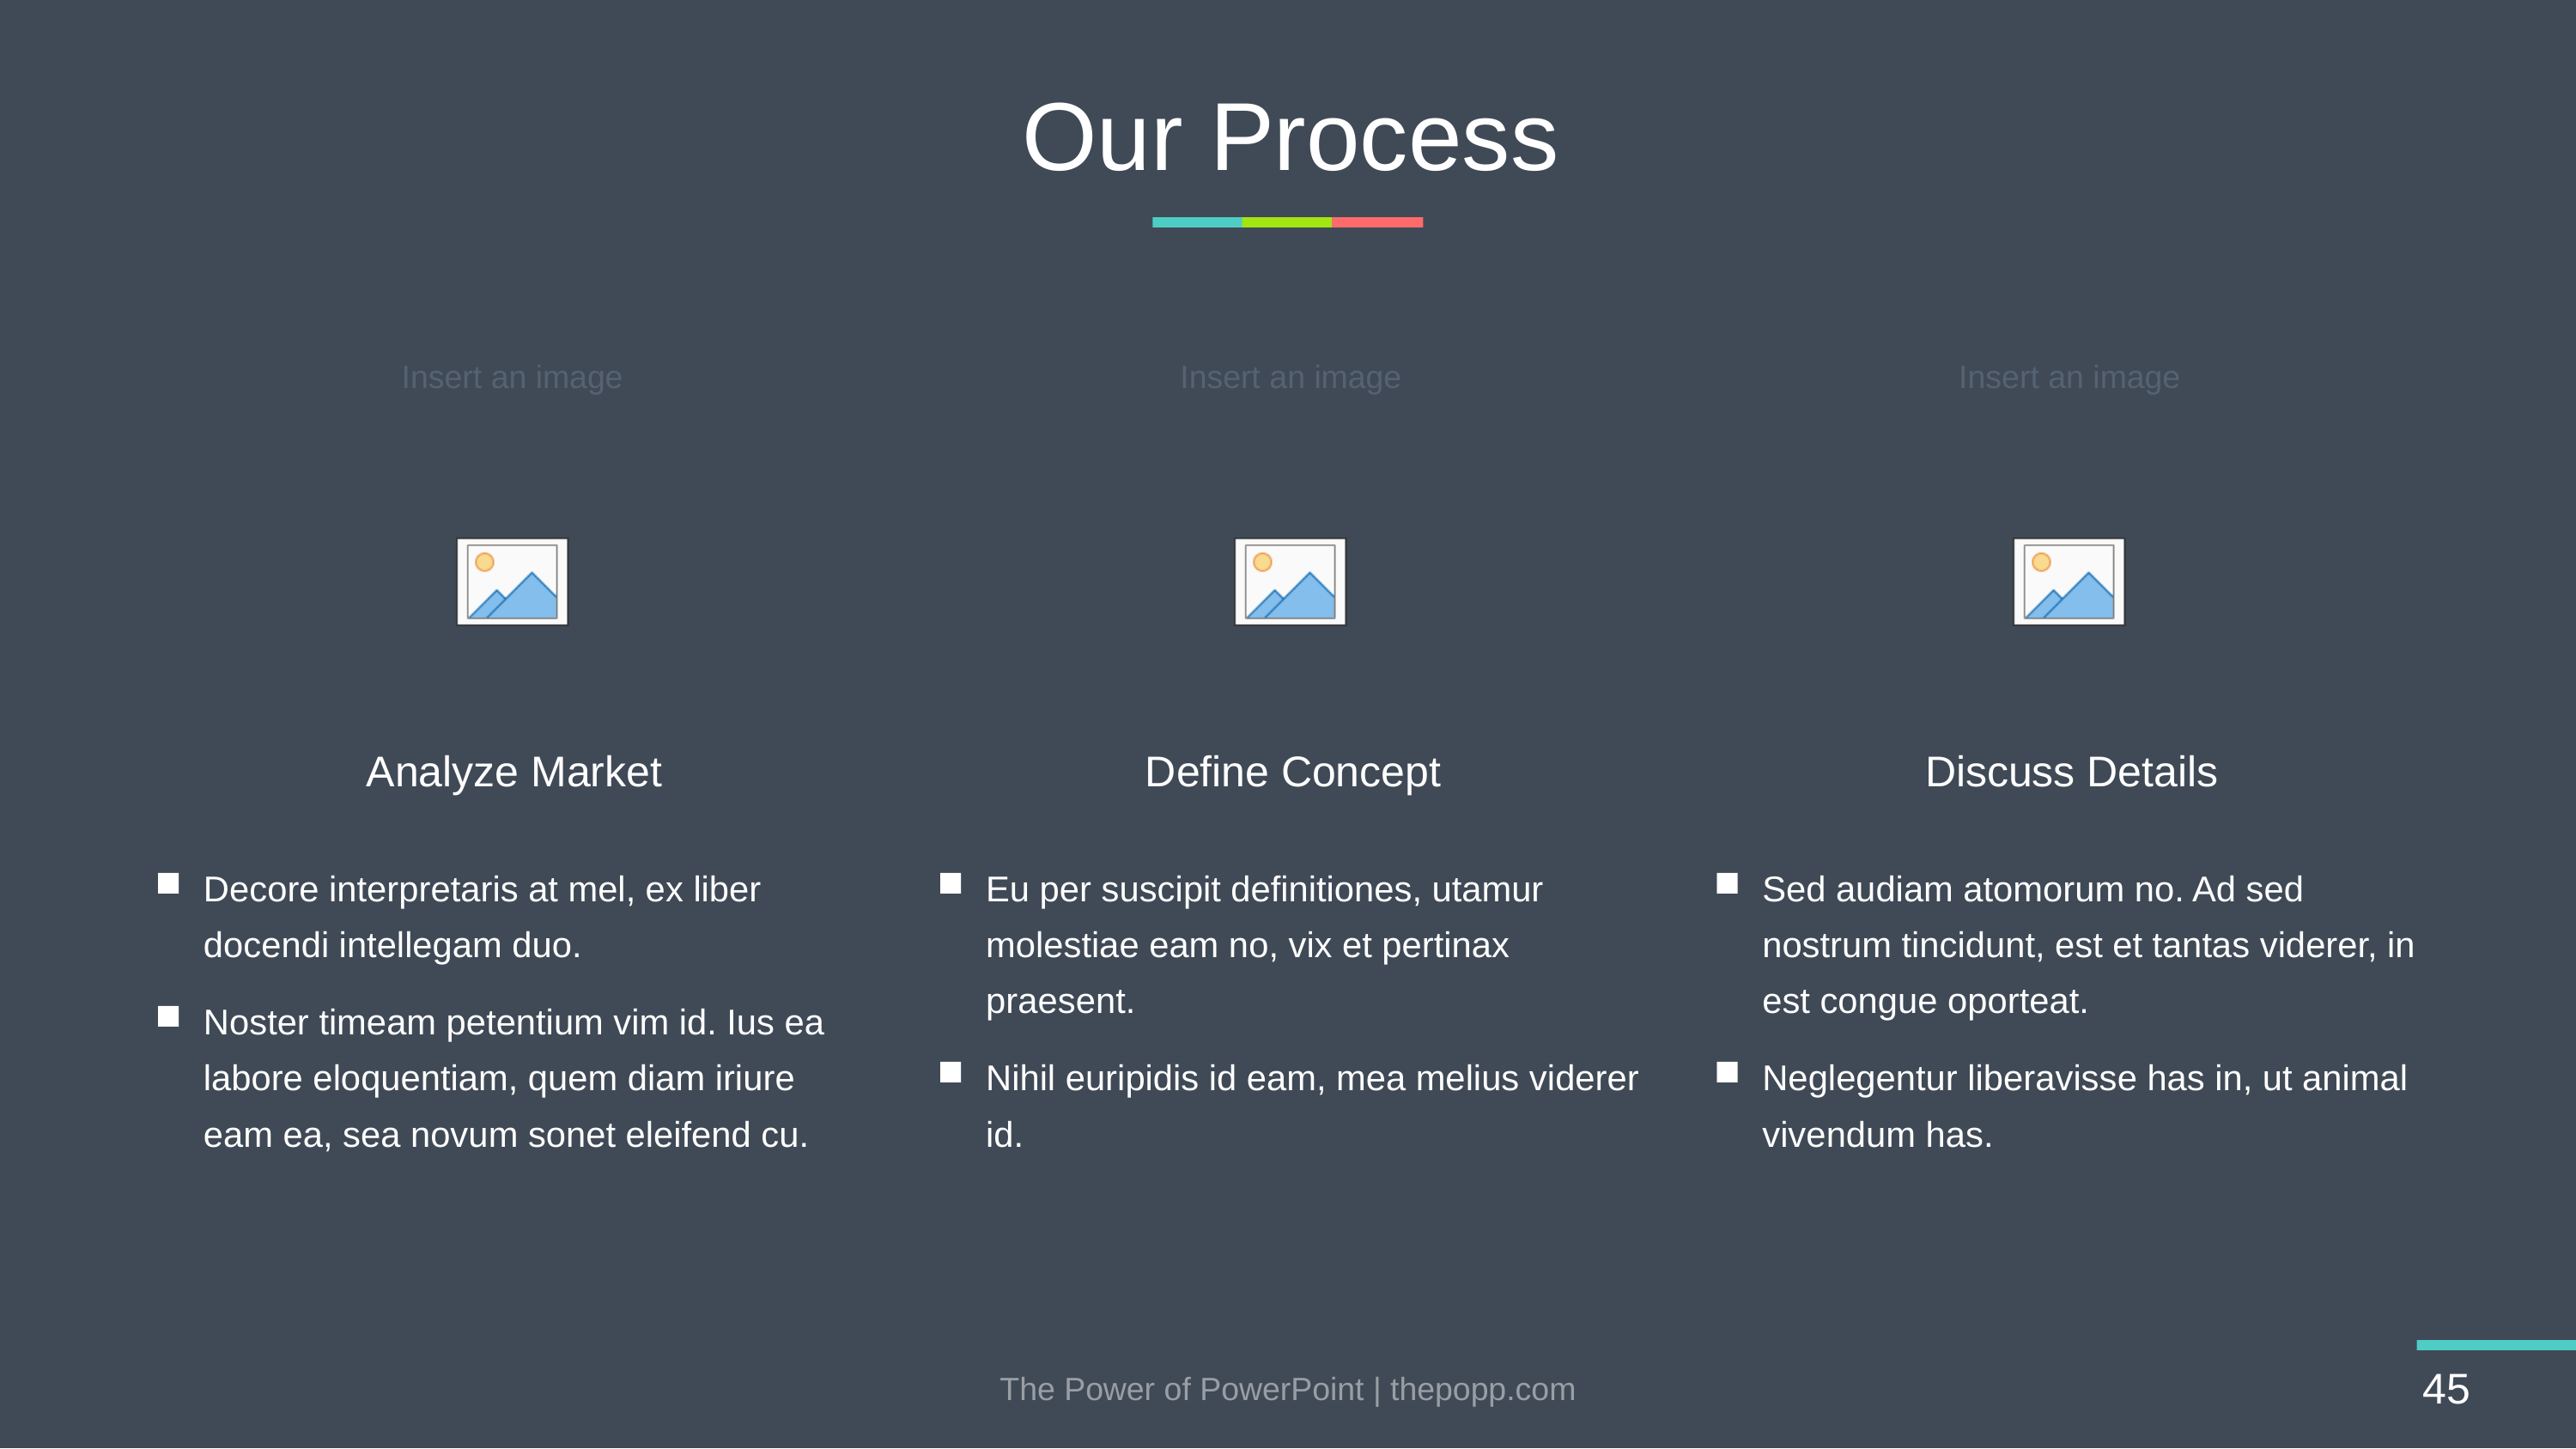

# Our Process

Analyze Market
Define Concept
Discuss Details
Decore interpretaris at mel, ex liber docendi intellegam duo.
Noster timeam petentium vim id. Ius ea labore eloquentiam, quem diam iriure eam ea, sea novum sonet eleifend cu.
Eu per suscipit definitiones, utamur molestiae eam no, vix et pertinax praesent.
Nihil euripidis id eam, mea melius viderer id.
Sed audiam atomorum no. Ad sed nostrum tincidunt, est et tantas viderer, in est congue oporteat.
Neglegentur liberavisse has in, ut animal vivendum has.

The Power of PowerPoint | thepopp.com
45